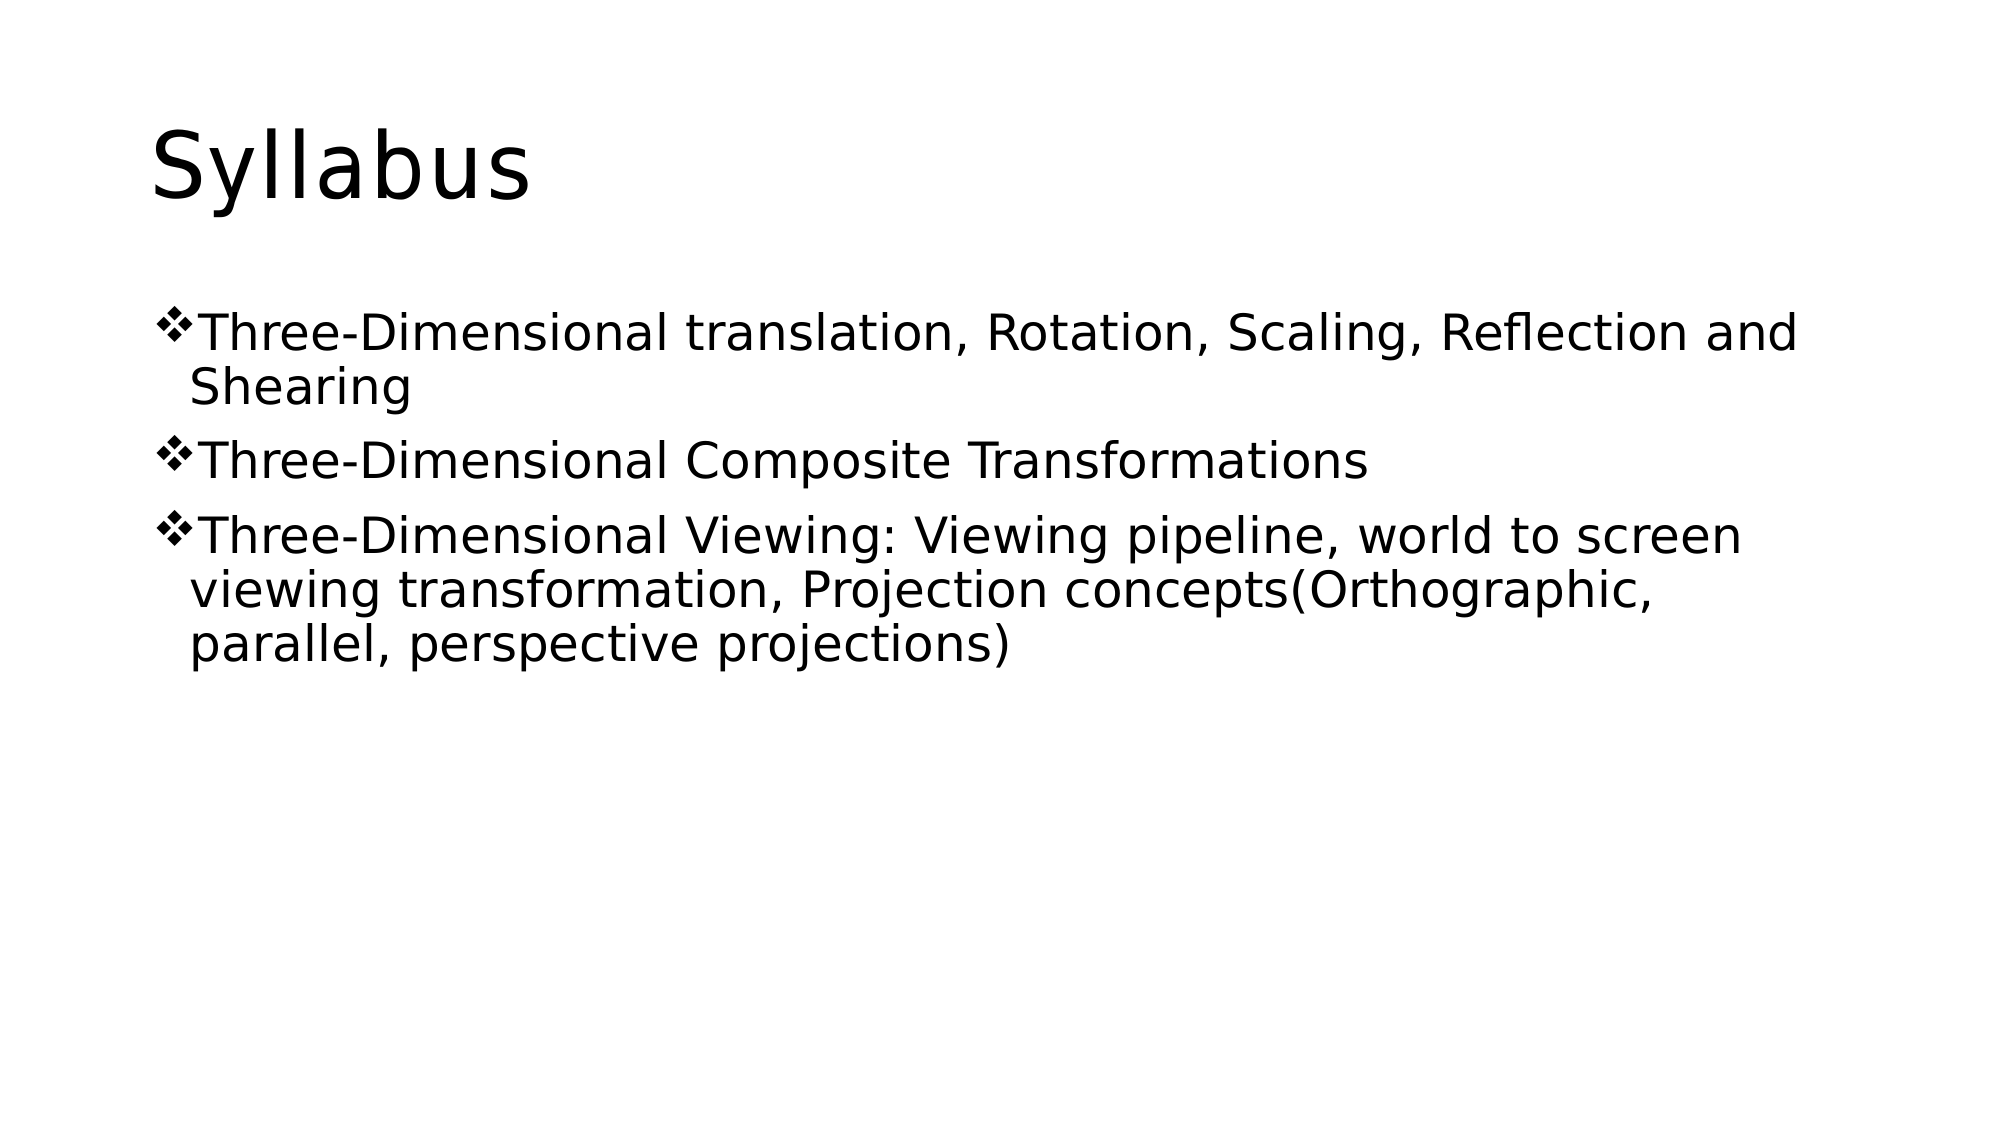

# Syllabus
Three-Dimensional translation, Rotation, Scaling, Reflection and Shearing
Three-Dimensional Composite Transformations
Three-Dimensional Viewing: Viewing pipeline, world to screen viewing transformation, Projection concepts(Orthographic, parallel, perspective projections)